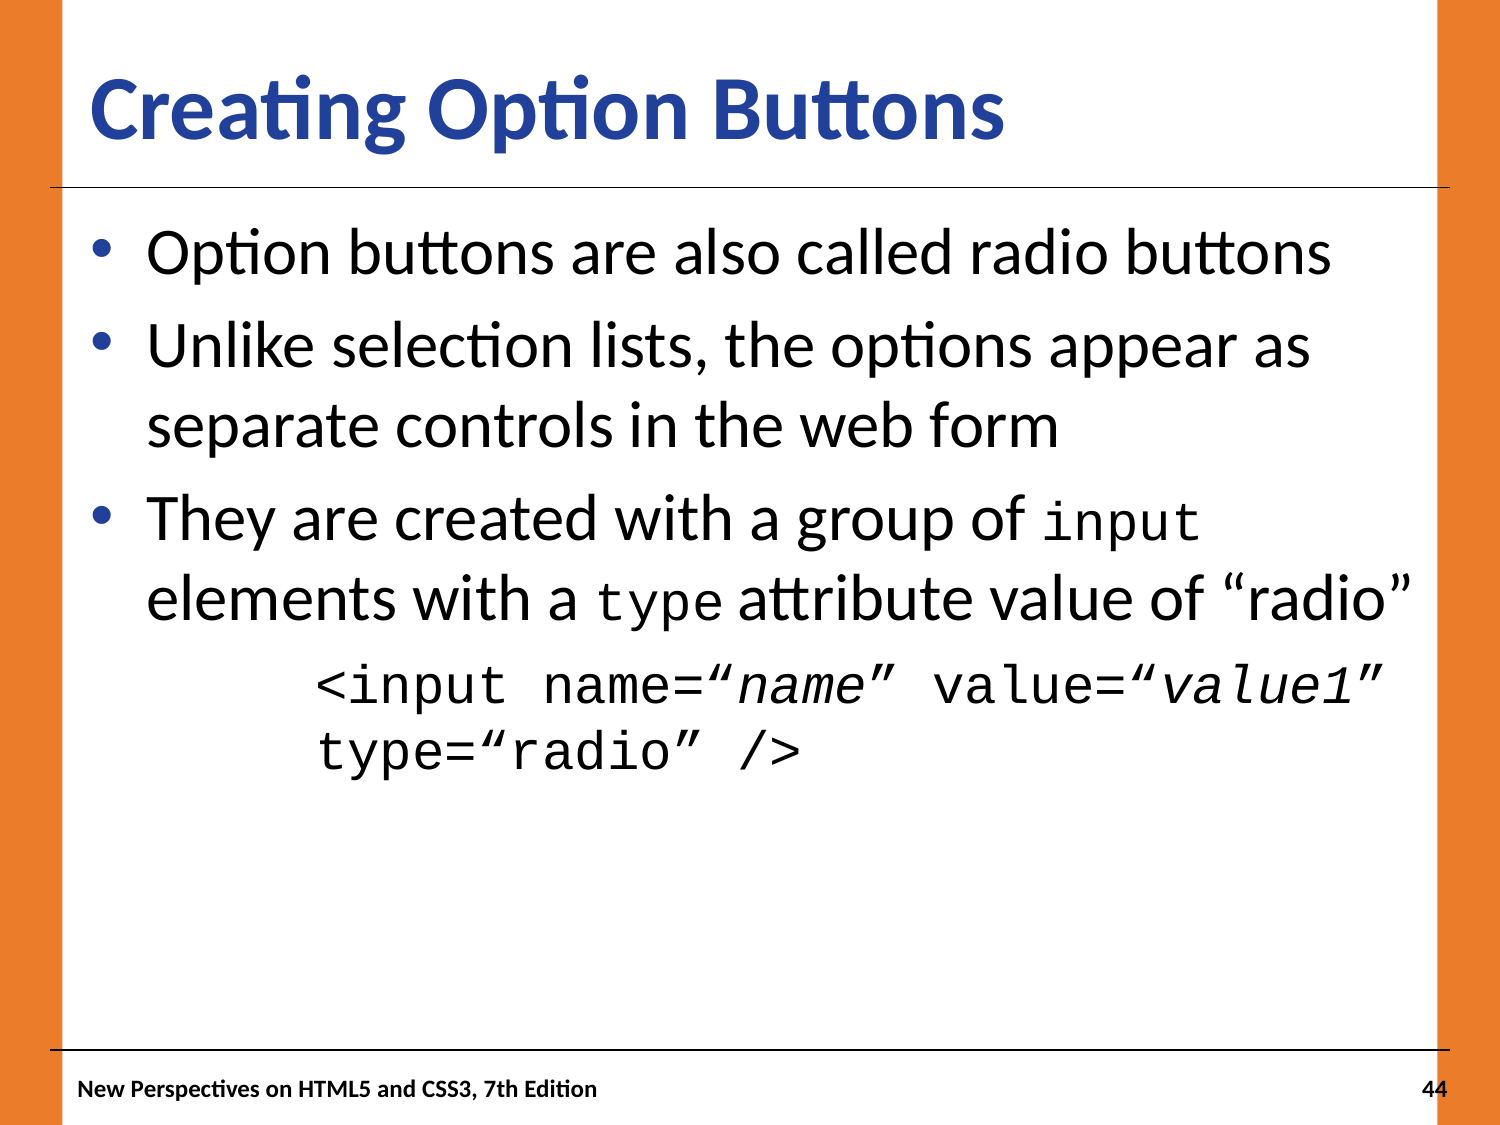

# Creating Option Buttons
Option buttons are also called radio buttons
Unlike selection lists, the options appear as separate controls in the web form
They are created with a group of input elements with a type attribute value of “radio”
	<input name=“name” value=“value1” 	type=“radio” />
New Perspectives on HTML5 and CSS3, 7th Edition
44